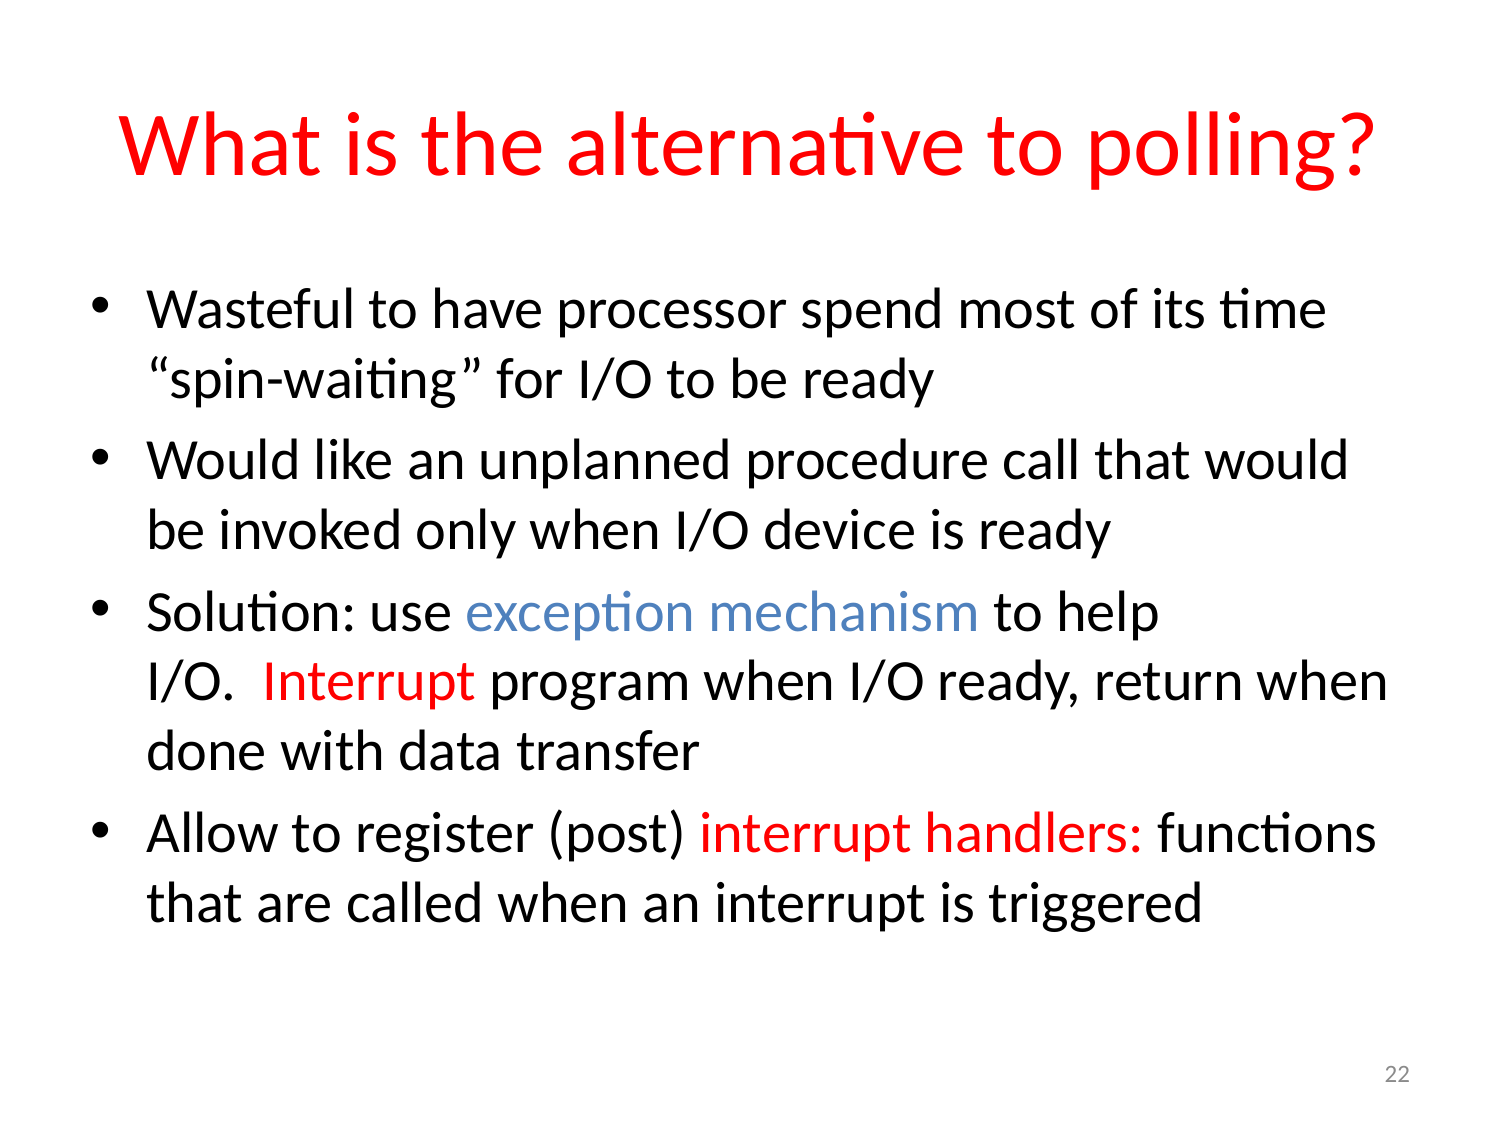

# What is the alternative to polling?
Wasteful to have processor spend most of its time “spin-waiting” for I/O to be ready
Would like an unplanned procedure call that would be invoked only when I/O device is ready
Solution: use exception mechanism to help
I/O.  Interrupt program when I/O ready, return when done with data transfer
Allow to register (post) interrupt handlers: functions that are called when an interrupt is triggered
22